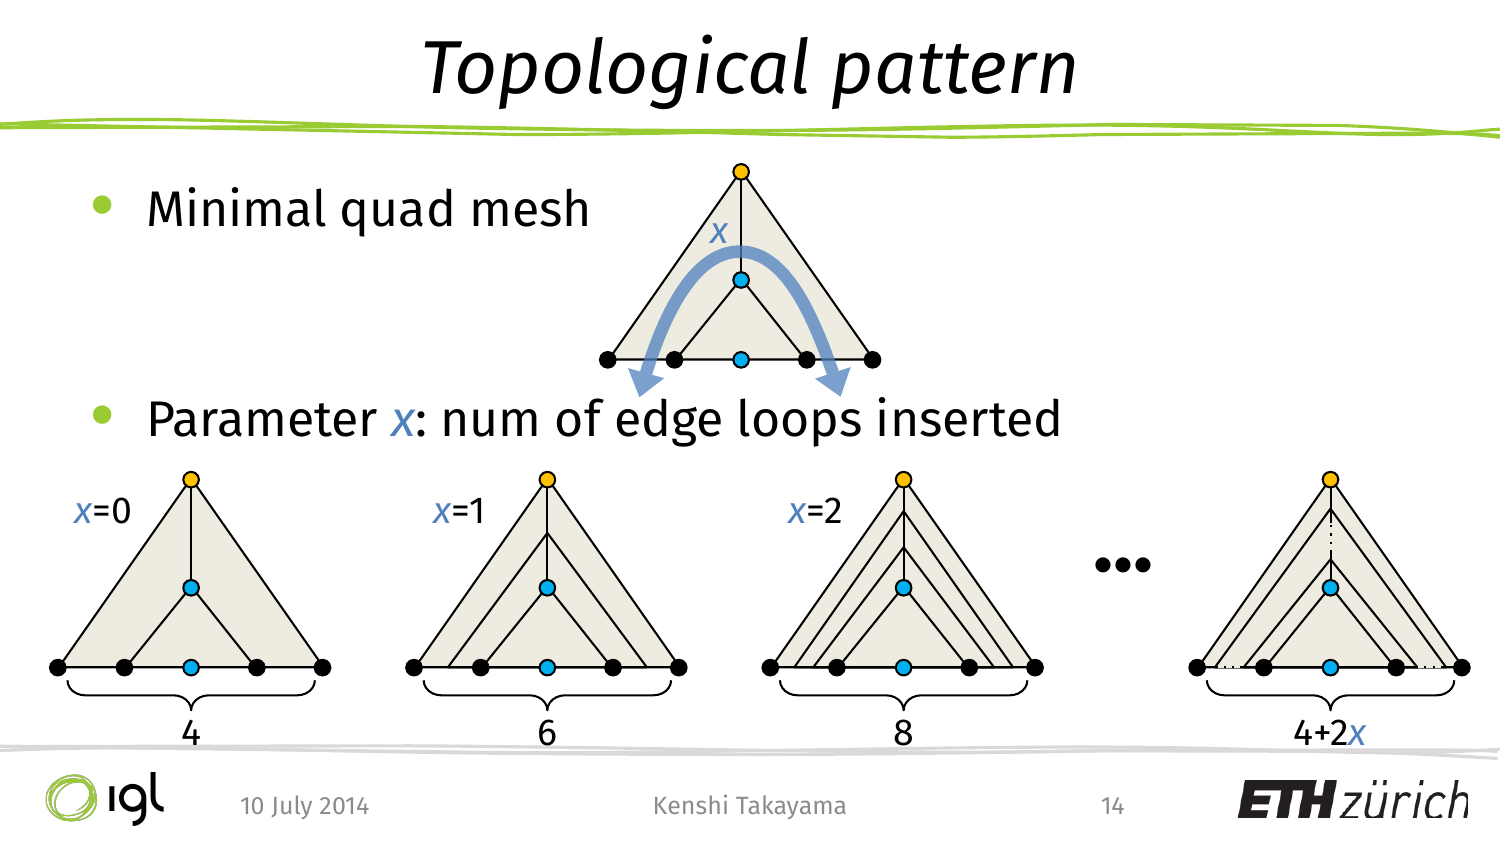

# Topological pattern

Minimal quad mesh

Parameter x: num of edge loops inserted
x

x=0

4

x=1

6

x=2

8

4+2x
...
10 July 2014
Kenshi Takayama
14